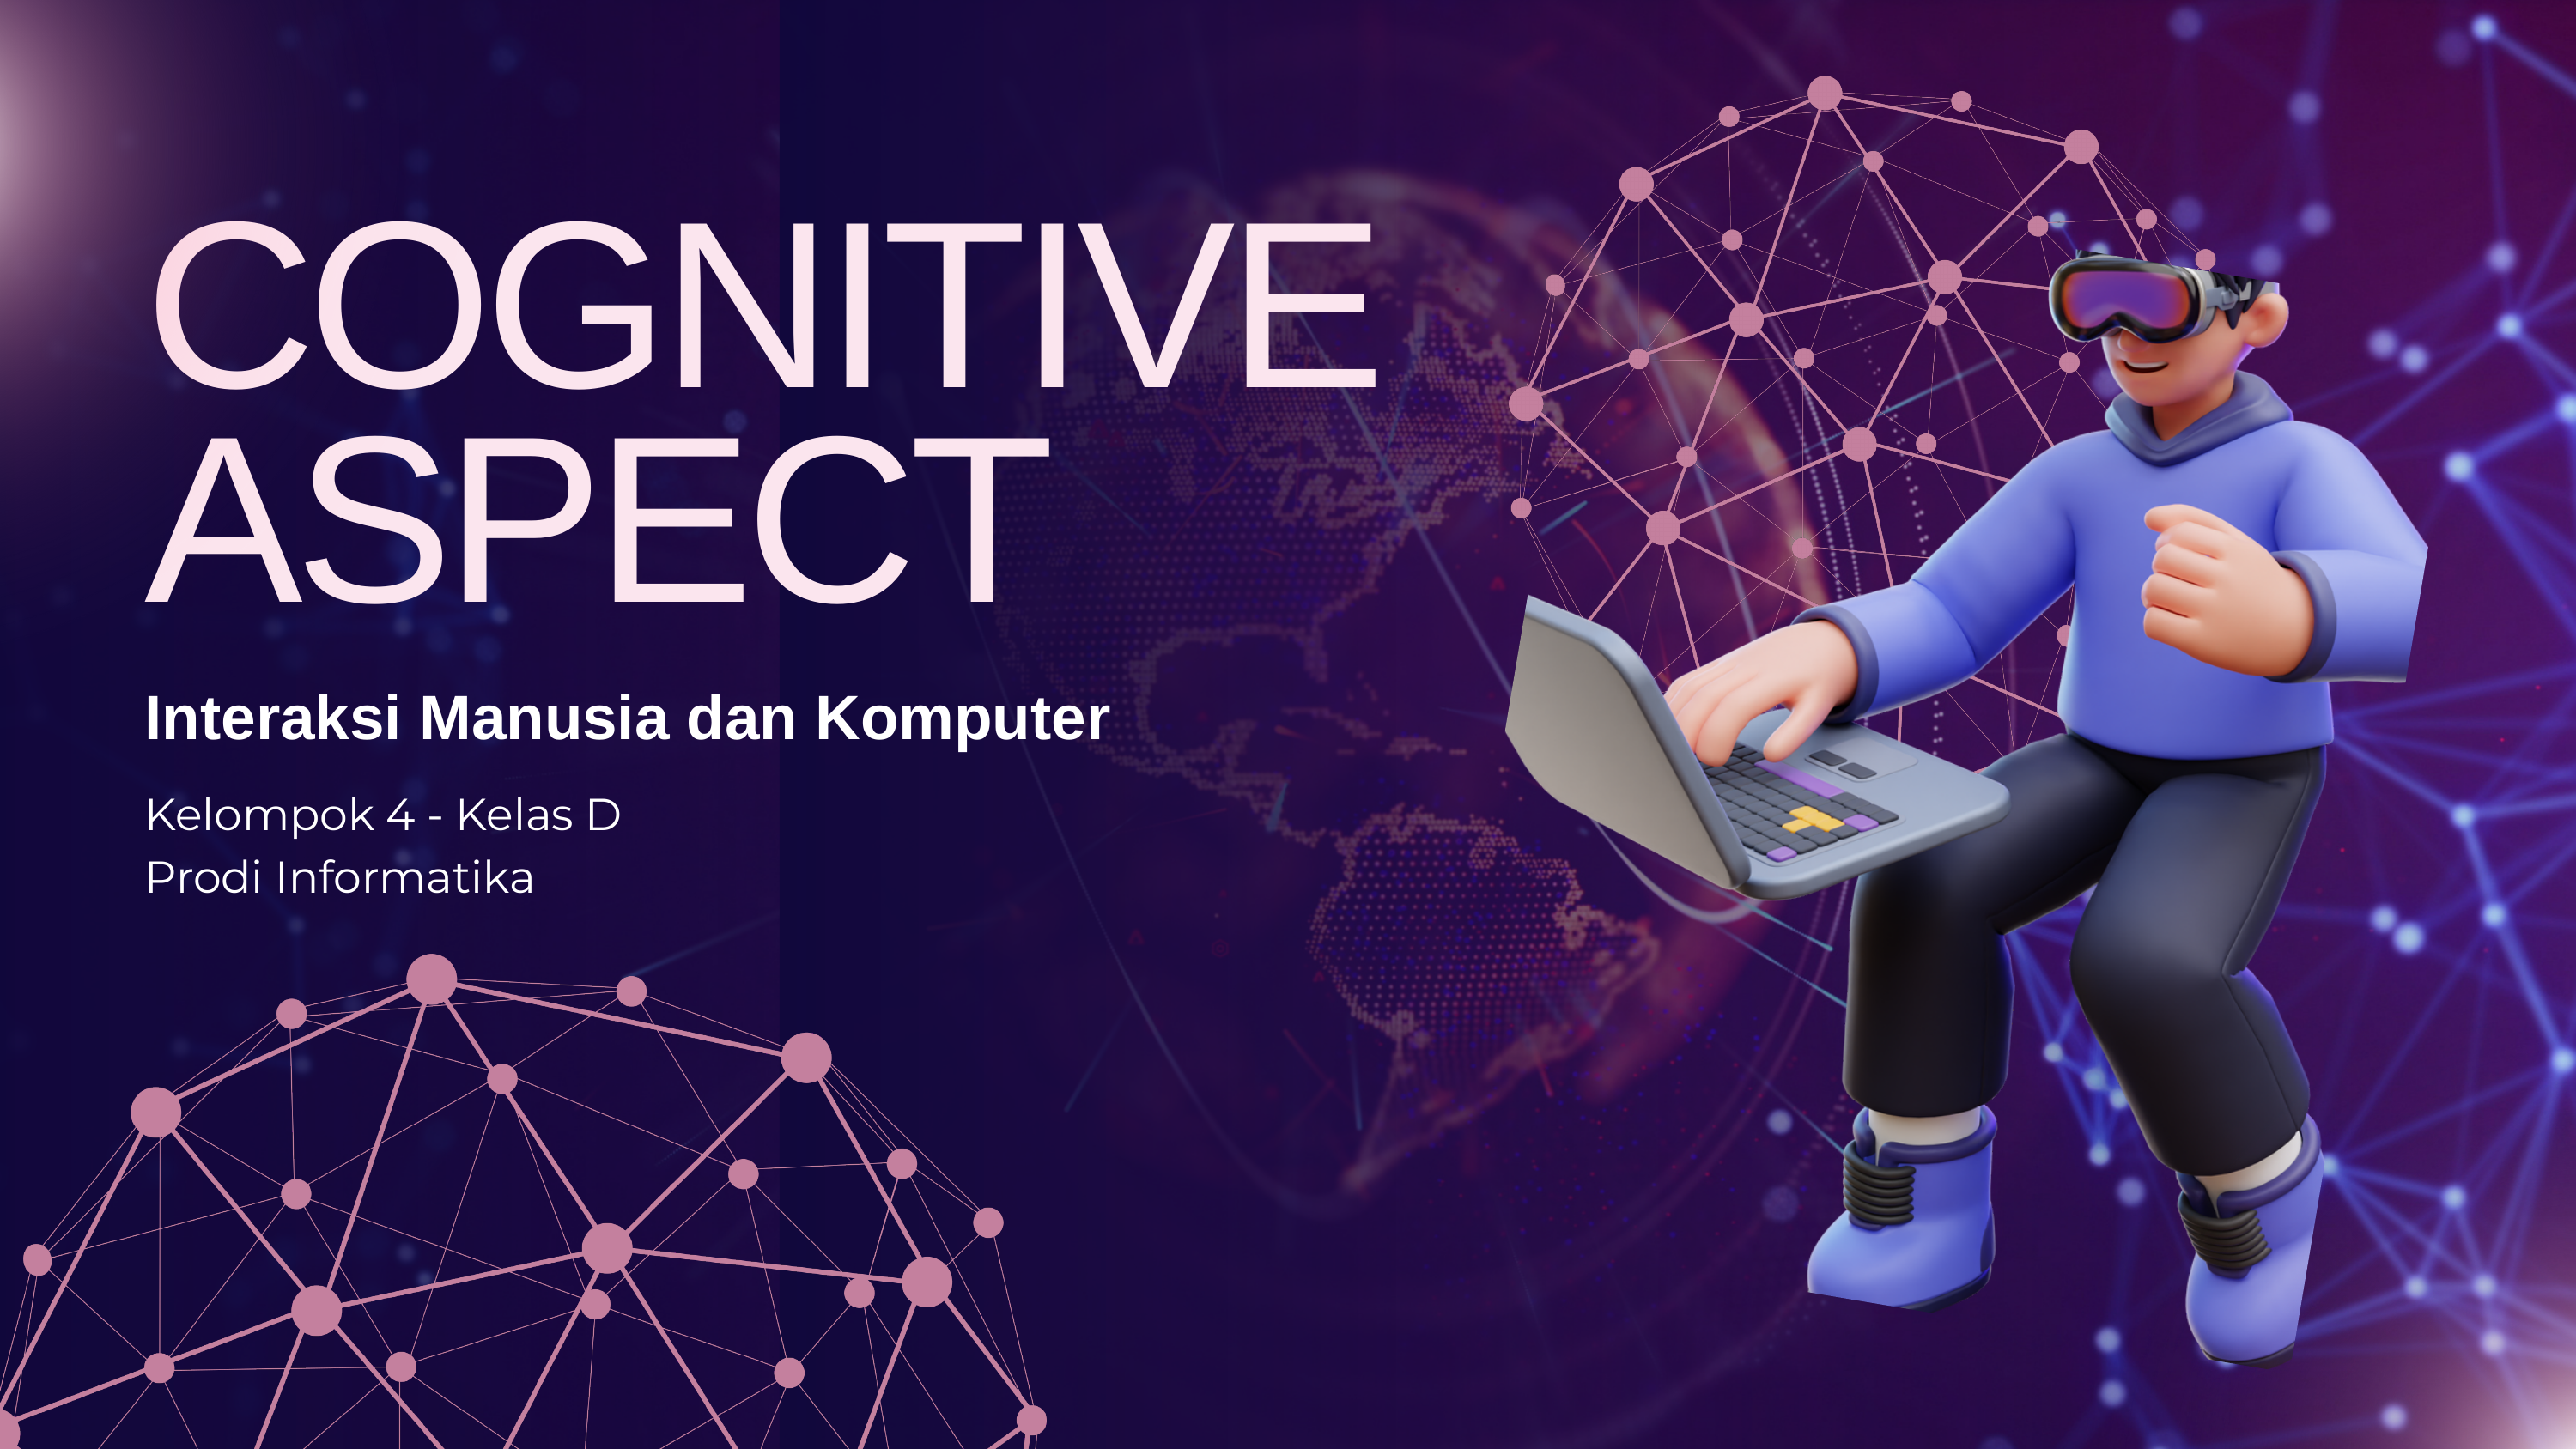

COGNITIVE ASPECT

Interaksi Manusia dan Komputer
Kelompok 4 - Kelas D
Prodi Informatika